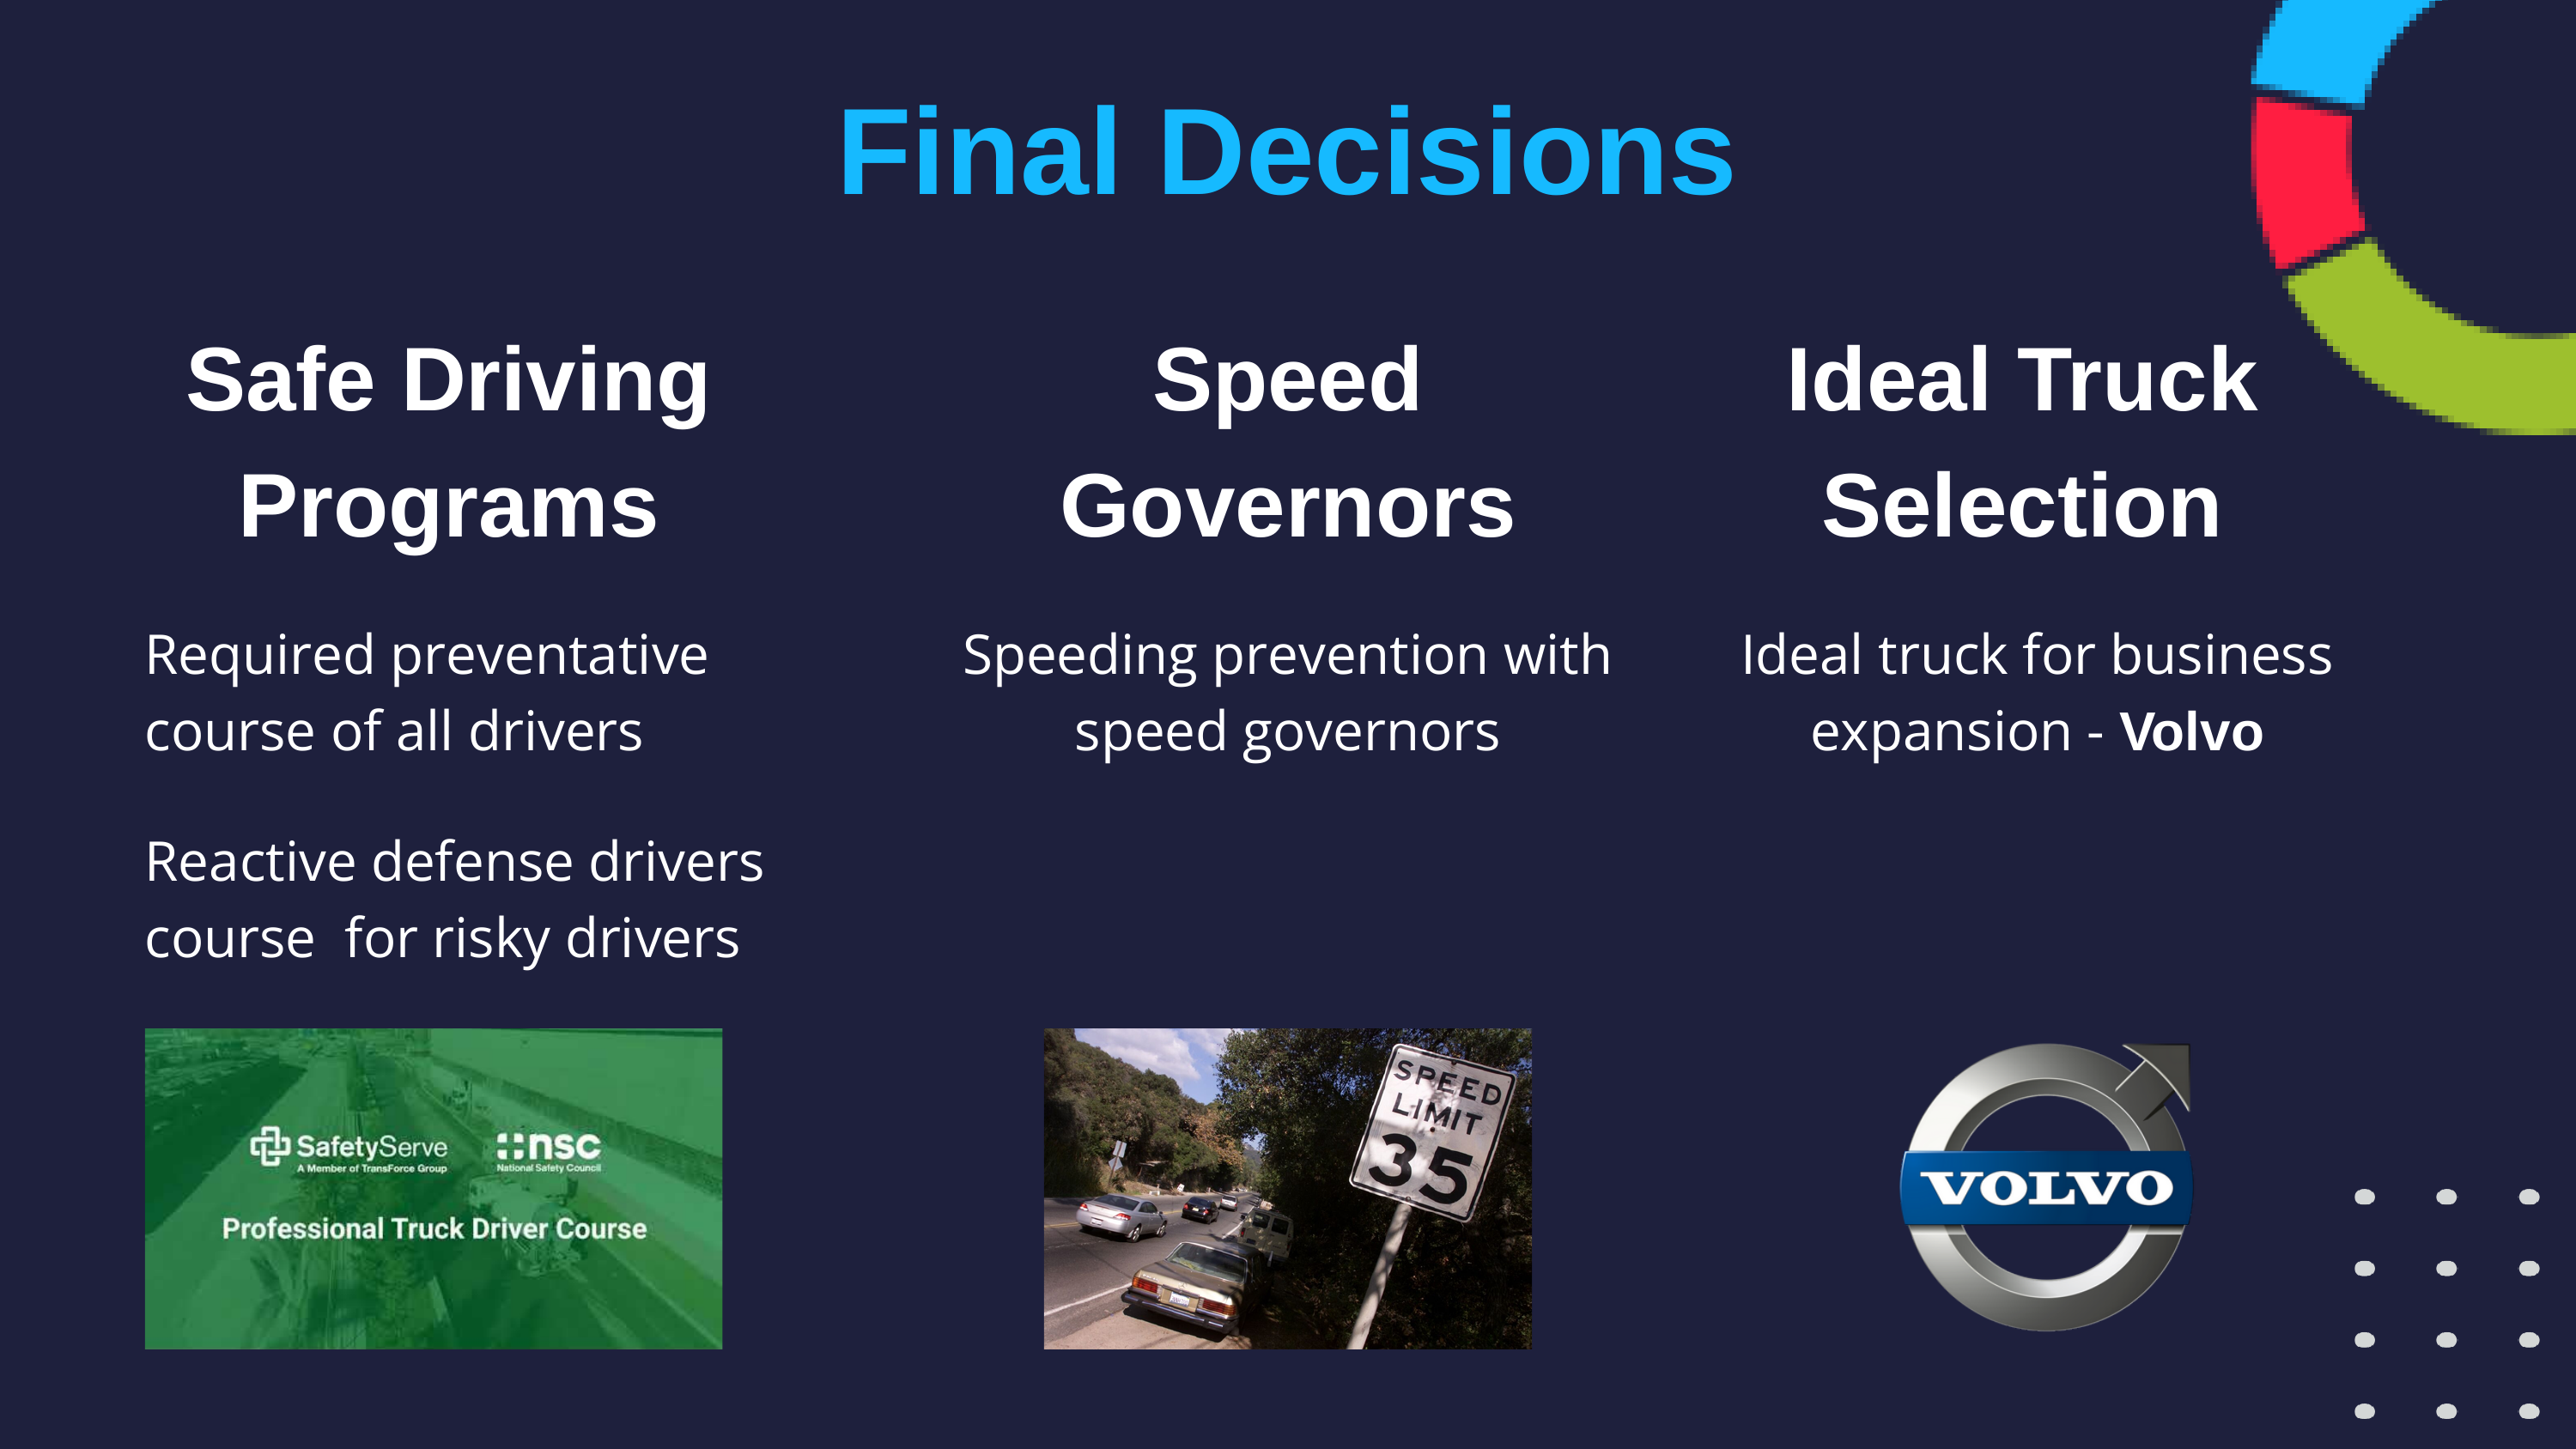

Final Decisions
Safe Driving Programs
Speed Governors
Ideal Truck Selection
Required preventative course of all drivers
Speeding prevention with speed governors
Ideal truck for business expansion - Volvo
Reactive defense drivers course  for risky drivers